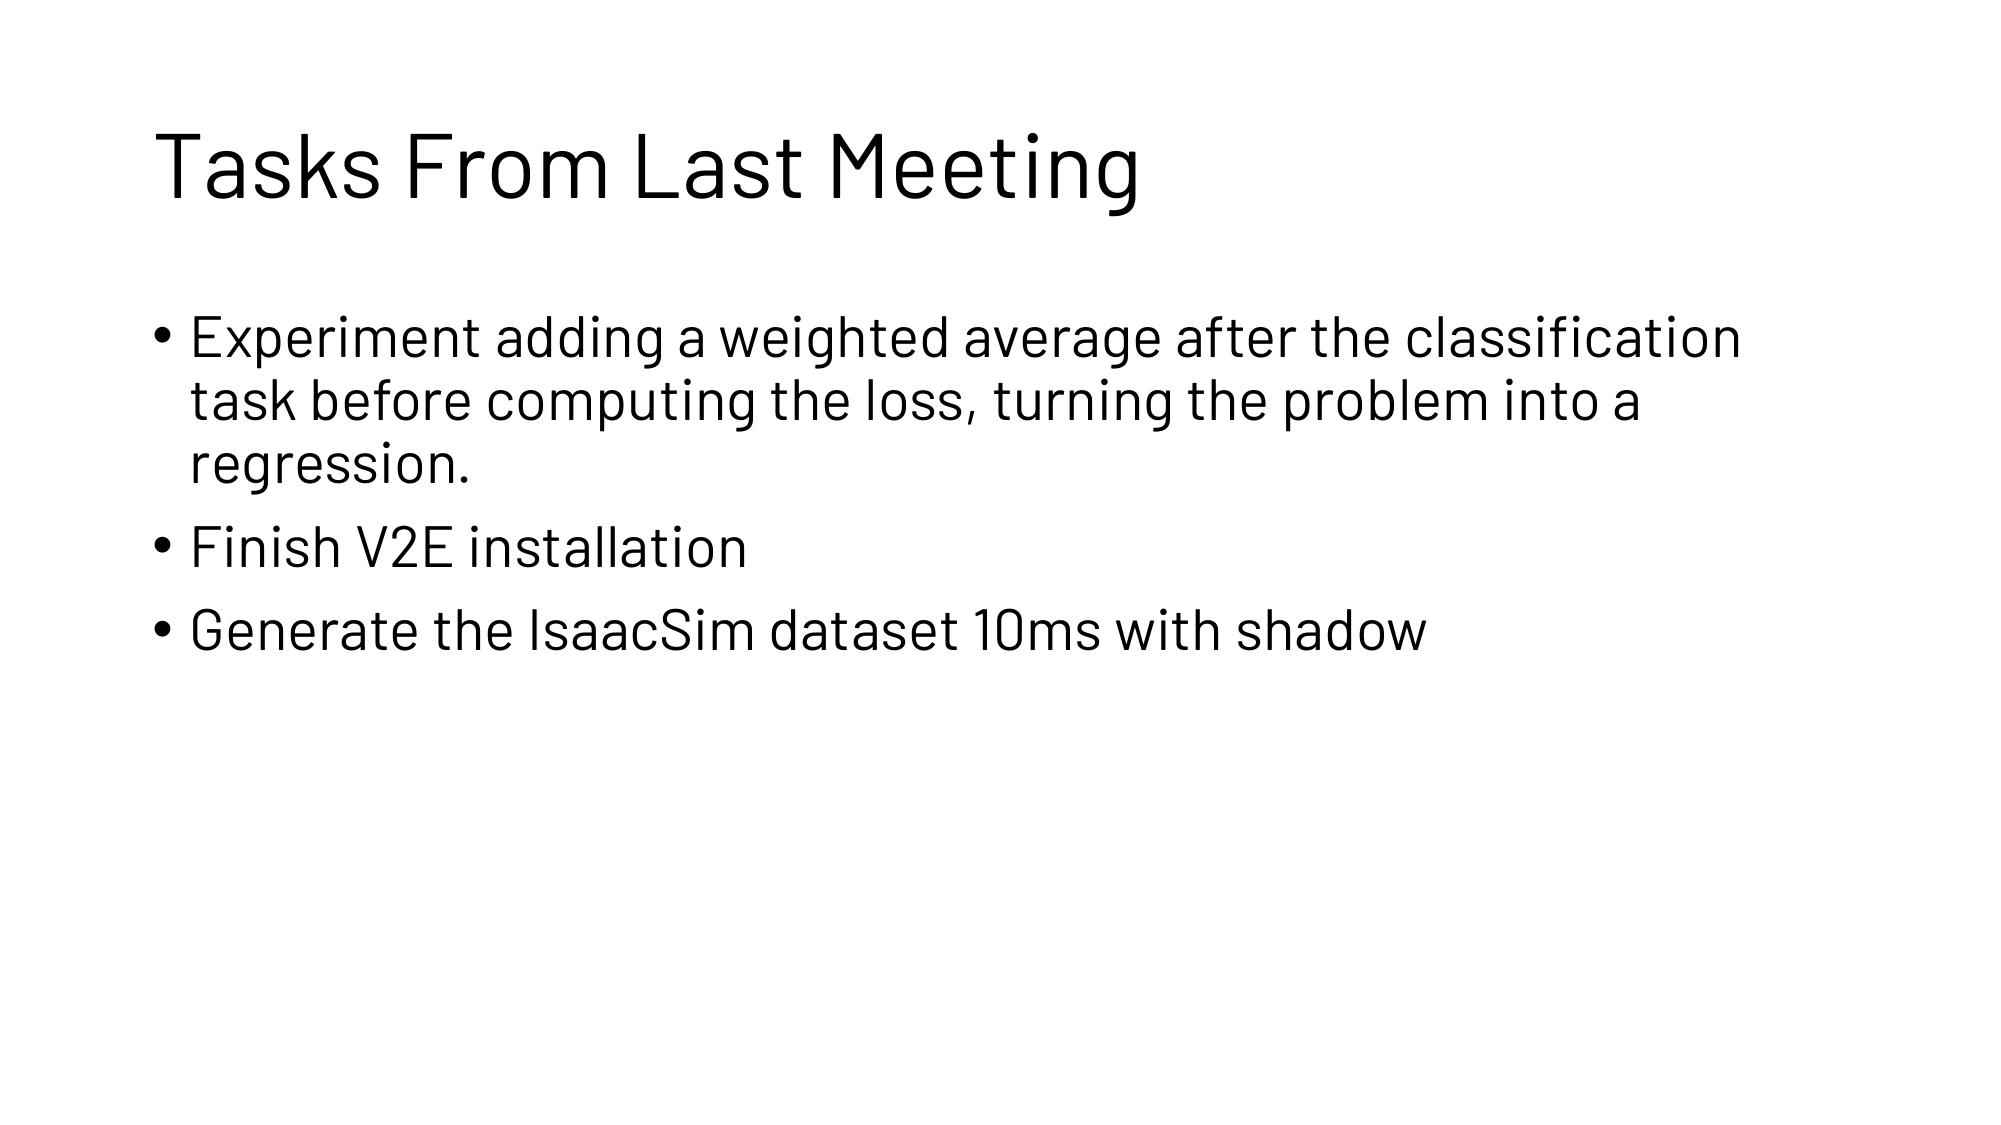

# Tasks From Last Meeting
Experiment adding a weighted average after the classification task before computing the loss, turning the problem into a regression.
Finish V2E installation
Generate the IsaacSim dataset 10ms with shadow